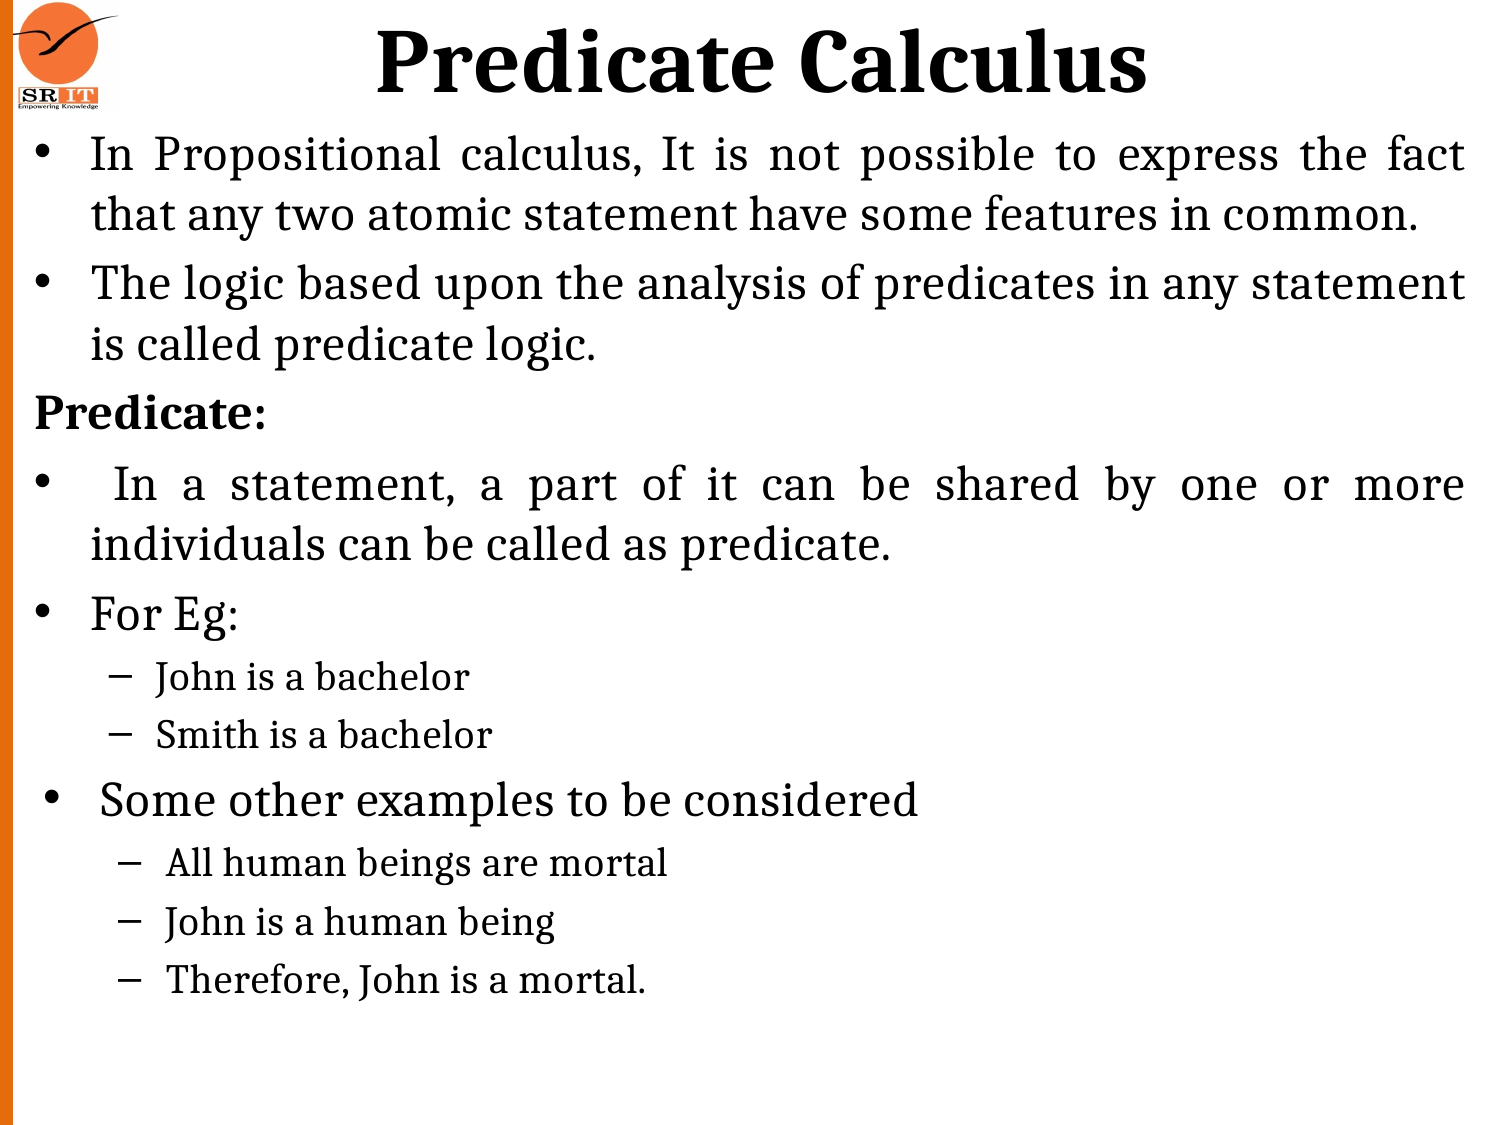

# Predicate Calculus
In Propositional calculus, It is not possible to express the fact that any two atomic statement have some features in common.
The logic based upon the analysis of predicates in any statement is called predicate logic.
Predicate:
 In a statement, a part of it can be shared by one or more individuals can be called as predicate.
For Eg:
John is a bachelor
Smith is a bachelor
Some other examples to be considered
All human beings are mortal
John is a human being
Therefore, John is a mortal.